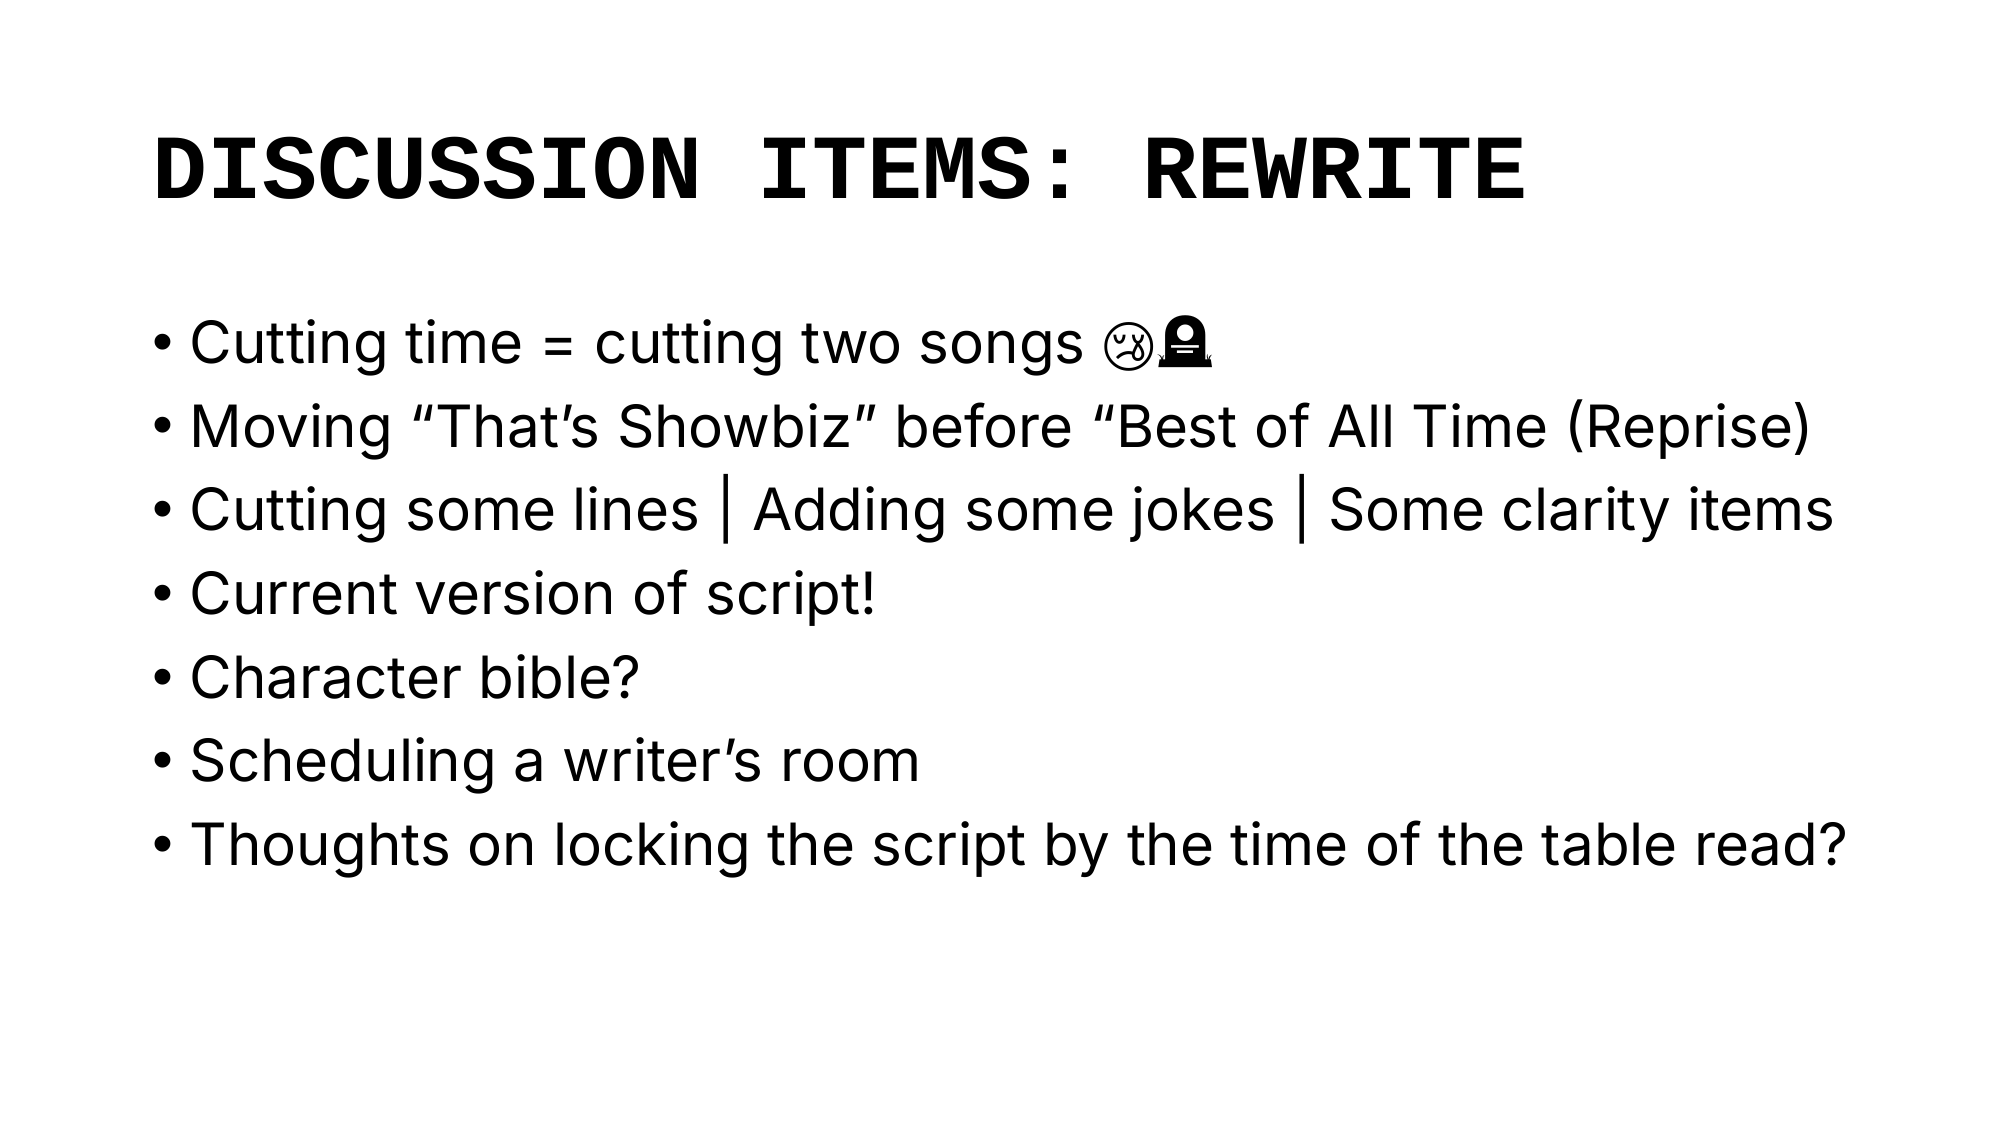

# DISCUSSION ITEMS: REWRITE
Cutting time = cutting two songs 😢🪦
Moving “That’s Showbiz” before “Best of All Time (Reprise)
Cutting some lines | Adding some jokes | Some clarity items
Current version of script!
Character bible?
Scheduling a writer’s room
Thoughts on locking the script by the time of the table read?